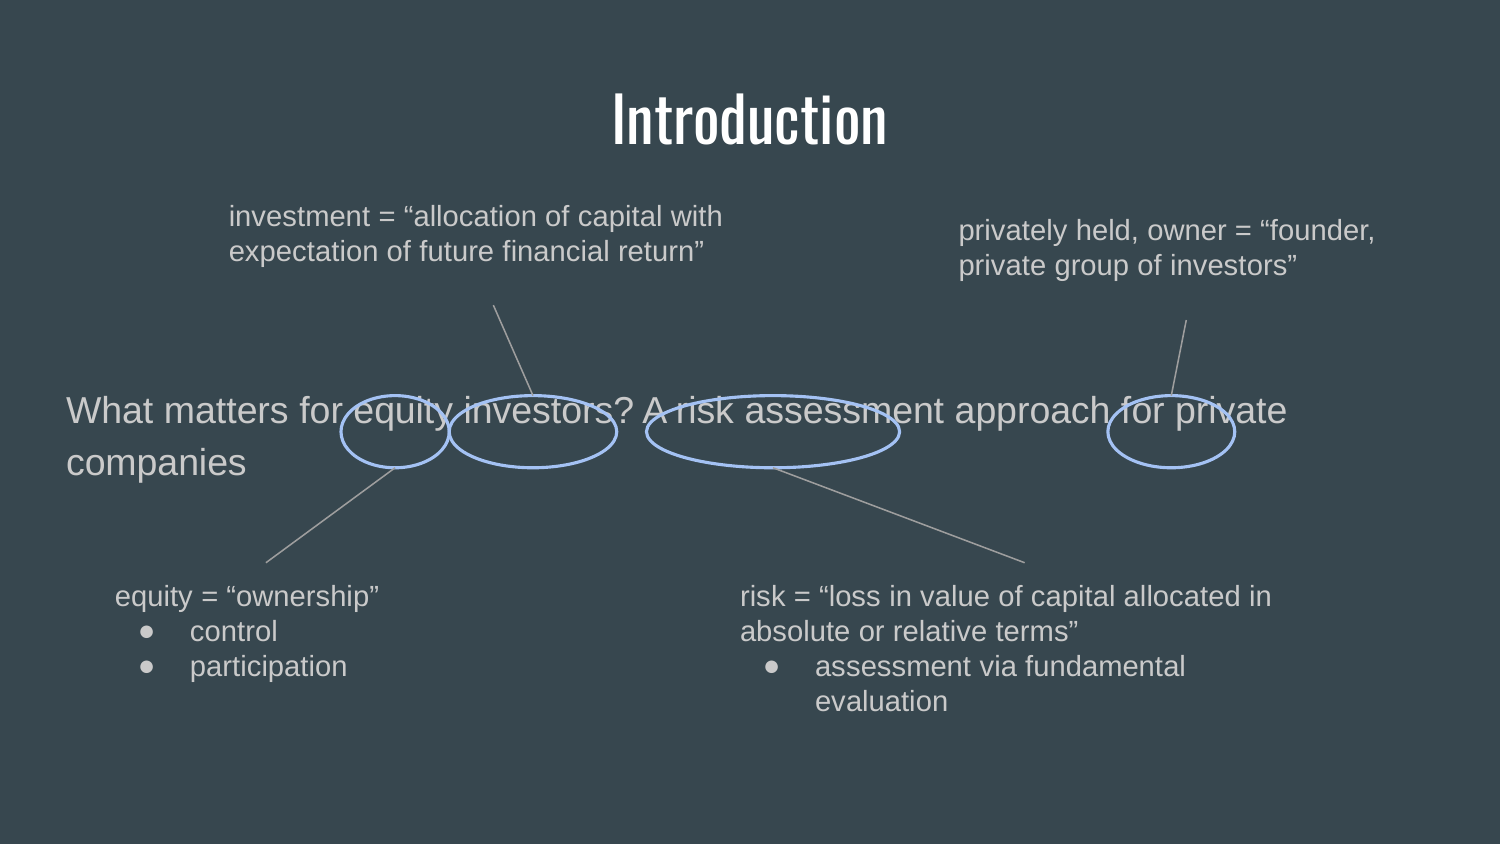

# Introduction
investment = “allocation of capital with expectation of future financial return”
privately held, owner = “founder, private group of investors”

What matters for equity investors? A risk assessment approach for private companies

equity = “ownership”
control
participation
risk = “loss in value of capital allocated in absolute or relative terms”
assessment via fundamental evaluation